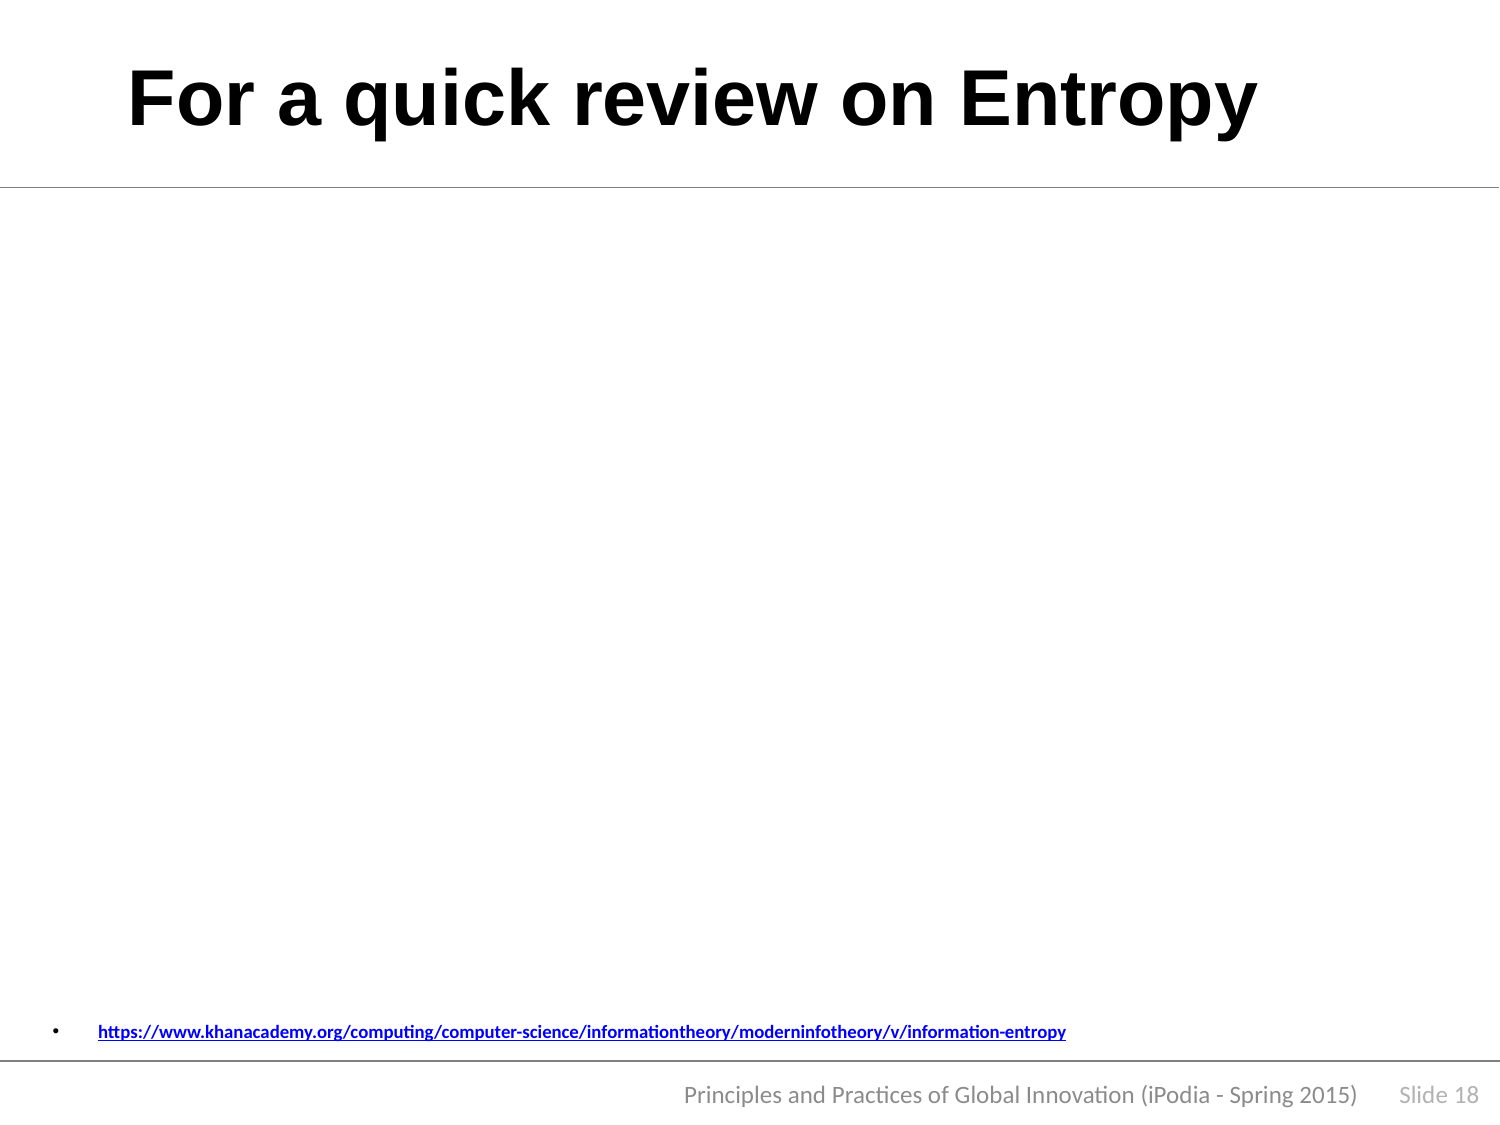

# For a quick review on Entropy
https://www.khanacademy.org/computing/computer-science/informationtheory/moderninfotheory/v/information-entropy
Slide 18
Principles and Practices of Global Innovation (iPodia - Spring 2015)